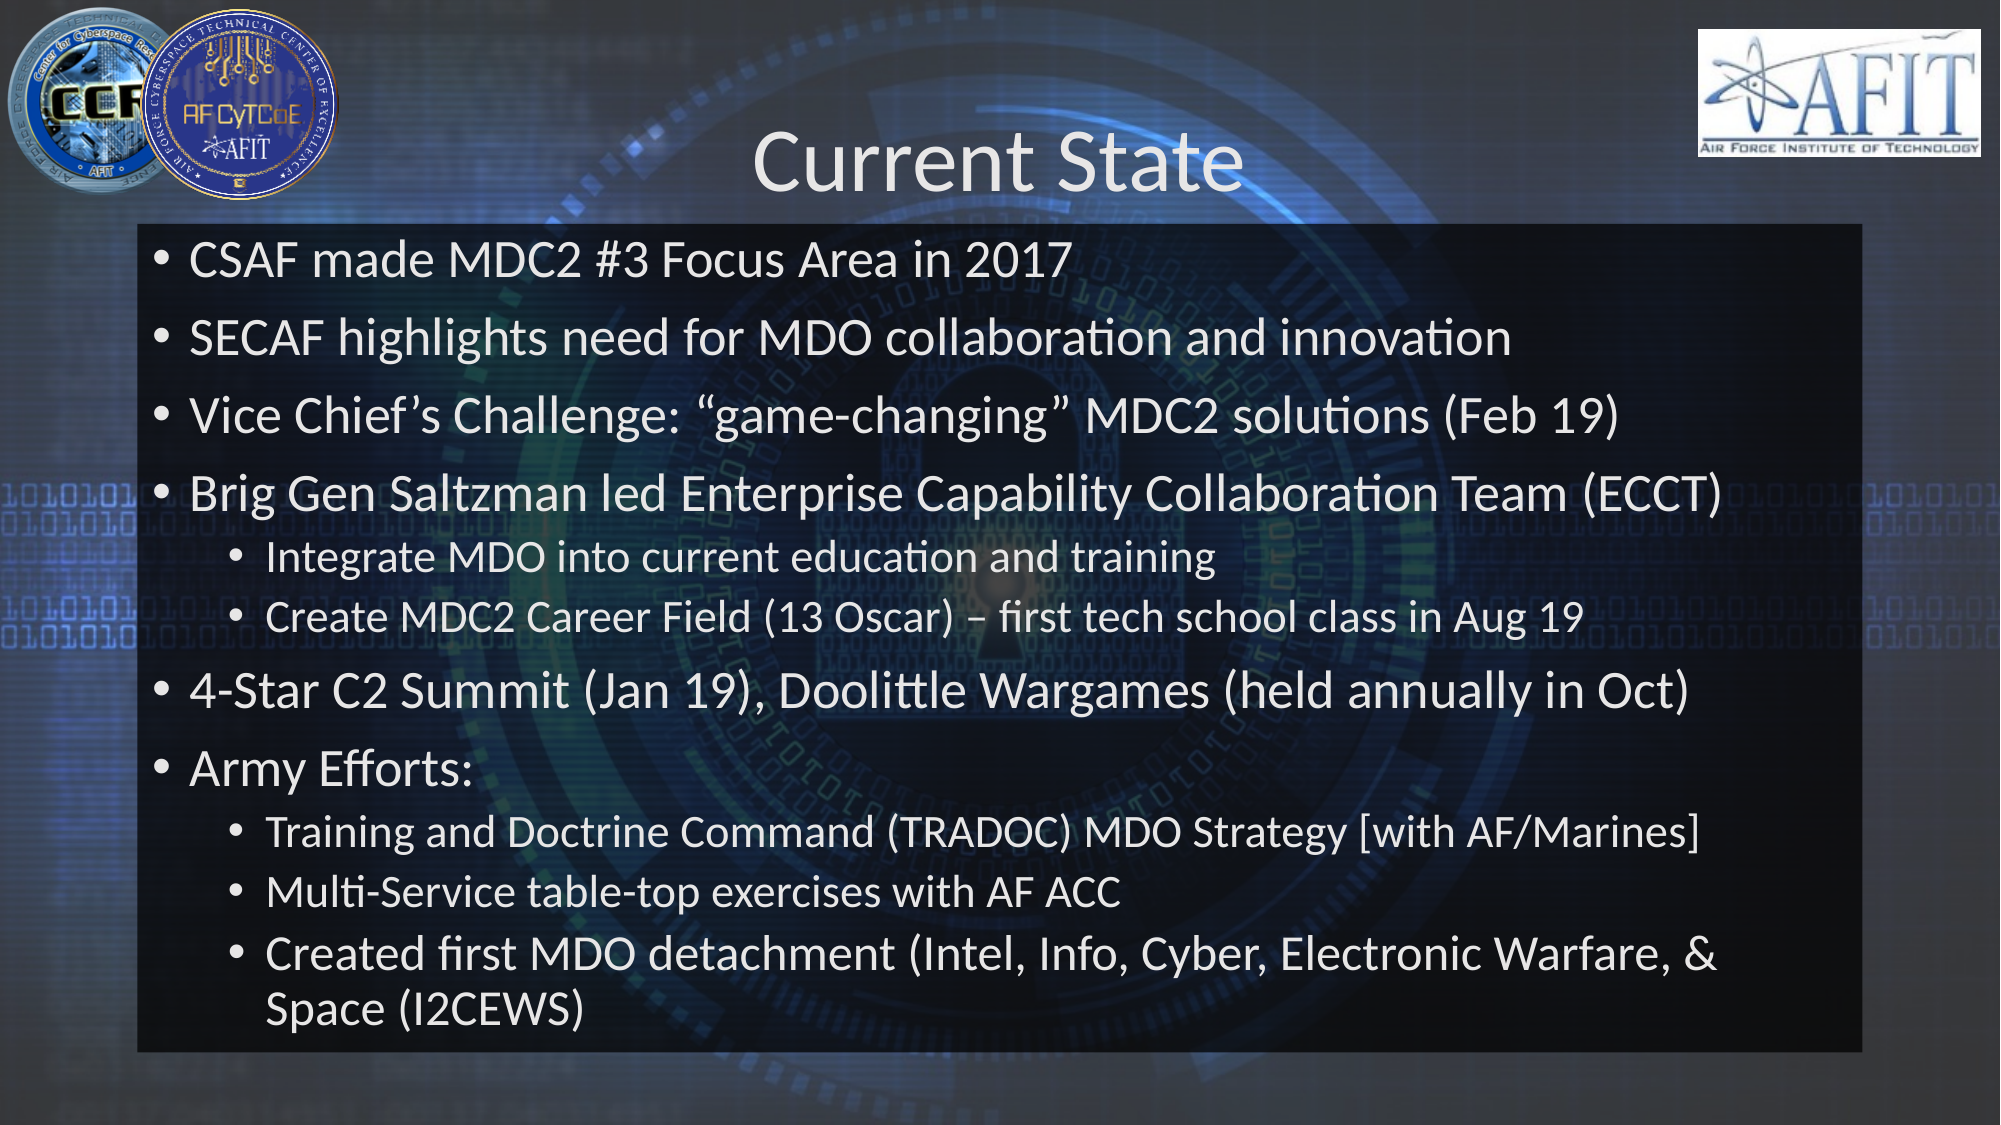

# Current State
CSAF made MDC2 #3 Focus Area in 2017
SECAF highlights need for MDO collaboration and innovation
Vice Chief’s Challenge: “game-changing” MDC2 solutions (Feb 19)
Brig Gen Saltzman led Enterprise Capability Collaboration Team (ECCT)
Integrate MDO into current education and training
Create MDC2 Career Field (13 Oscar) – first tech school class in Aug 19
4-Star C2 Summit (Jan 19), Doolittle Wargames (held annually in Oct)
Army Efforts:
Training and Doctrine Command (TRADOC) MDO Strategy [with AF/Marines]
Multi-Service table-top exercises with AF ACC
Created first MDO detachment (Intel, Info, Cyber, Electronic Warfare, & Space (I2CEWS)